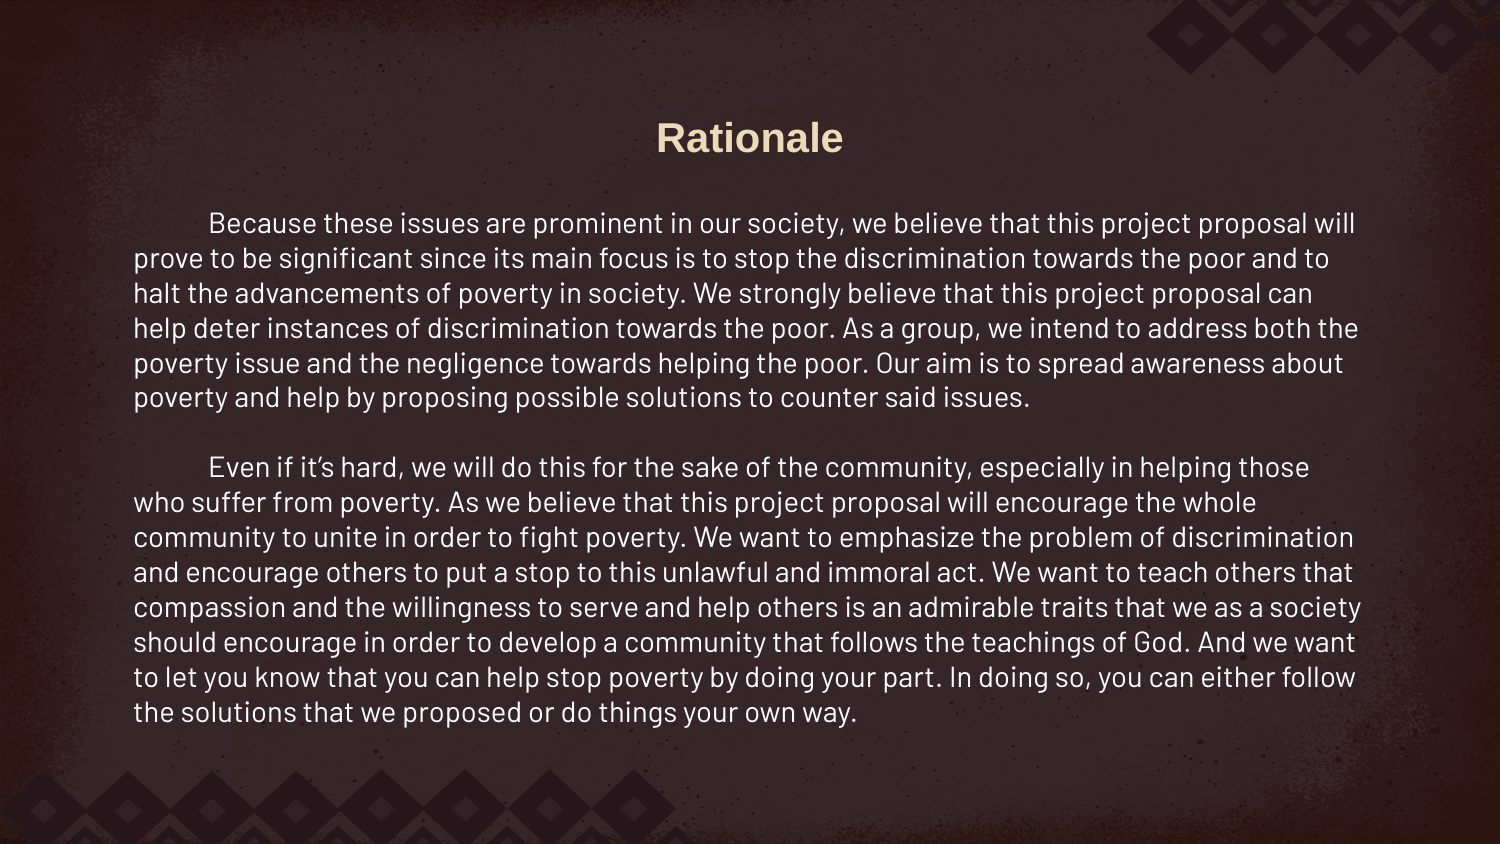

# Rationale
Because these issues are prominent in our society, we believe that this project proposal will prove to be significant since its main focus is to stop the discrimination towards the poor and to halt the advancements of poverty in society. We strongly believe that this project proposal can help deter instances of discrimination towards the poor. As a group, we intend to address both the poverty issue and the negligence towards helping the poor. Our aim is to spread awareness about poverty and help by proposing possible solutions to counter said issues.

Even if it’s hard, we will do this for the sake of the community, especially in helping those who suffer from poverty. As we believe that this project proposal will encourage the whole community to unite in order to fight poverty. We want to emphasize the problem of discrimination and encourage others to put a stop to this unlawful and immoral act. We want to teach others that compassion and the willingness to serve and help others is an admirable traits that we as a society should encourage in order to develop a community that follows the teachings of God. And we want to let you know that you can help stop poverty by doing your part. In doing so, you can either follow the solutions that we proposed or do things your own way.